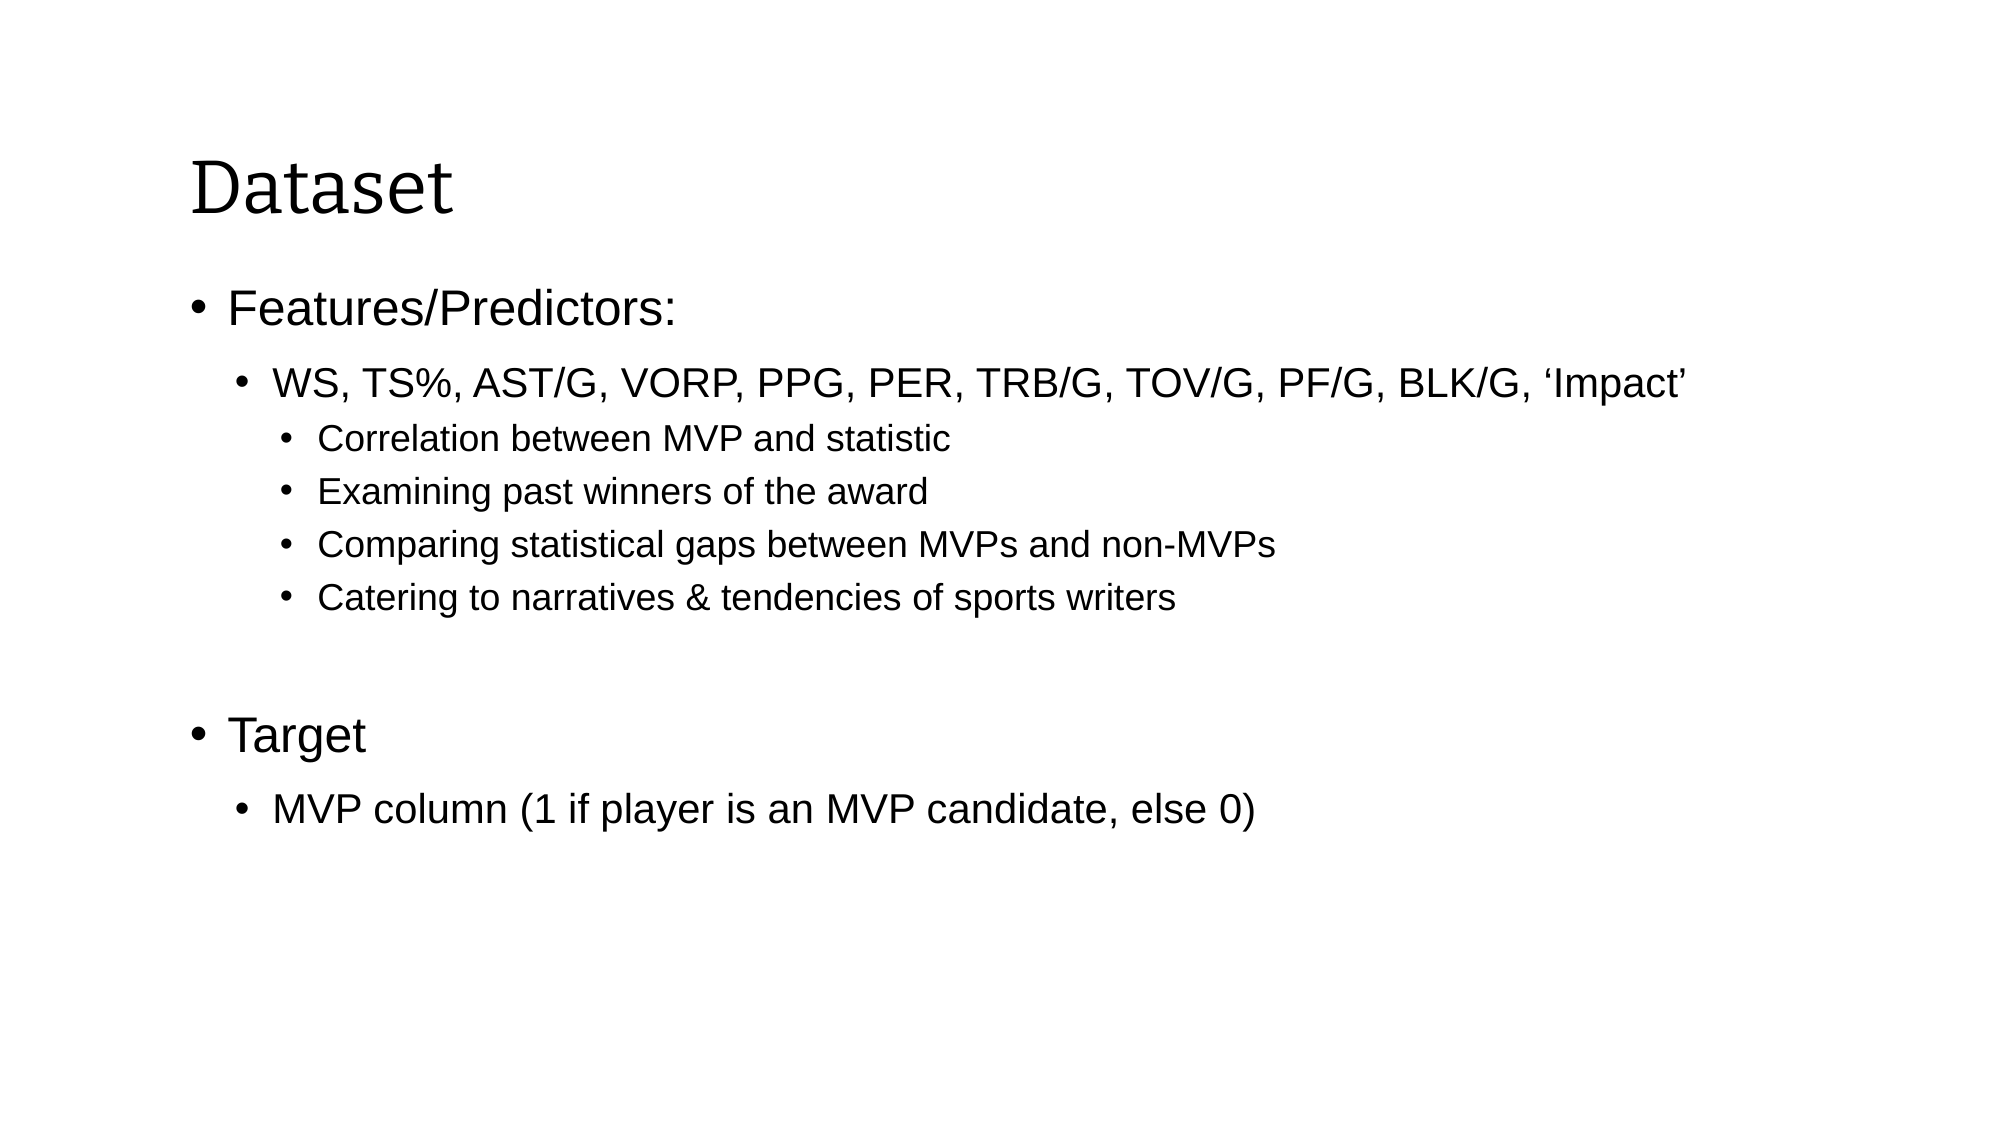

# Dataset
Features/Predictors:
WS, TS%, AST/G, VORP, PPG, PER, TRB/G, TOV/G, PF/G, BLK/G, ‘Impact’
Correlation between MVP and statistic
Examining past winners of the award
Comparing statistical gaps between MVPs and non-MVPs
Catering to narratives & tendencies of sports writers

Target
MVP column (1 if player is an MVP candidate, else 0)